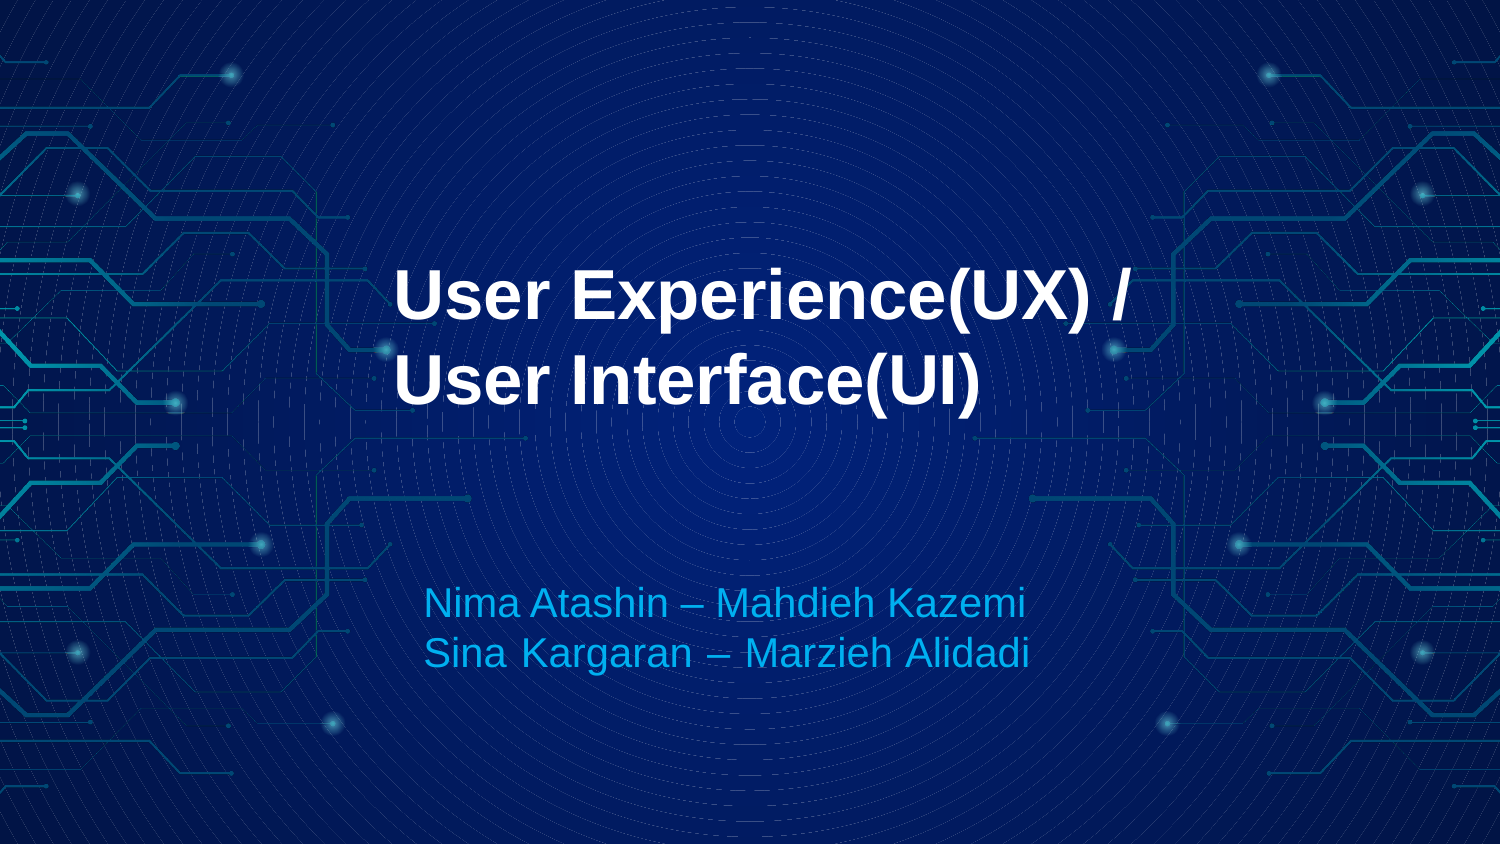

# User Experience(UX) / User Interface(UI)
Nima Atashin – Mahdieh Kazemi
Sina Kargaran – Marzieh Alidadi